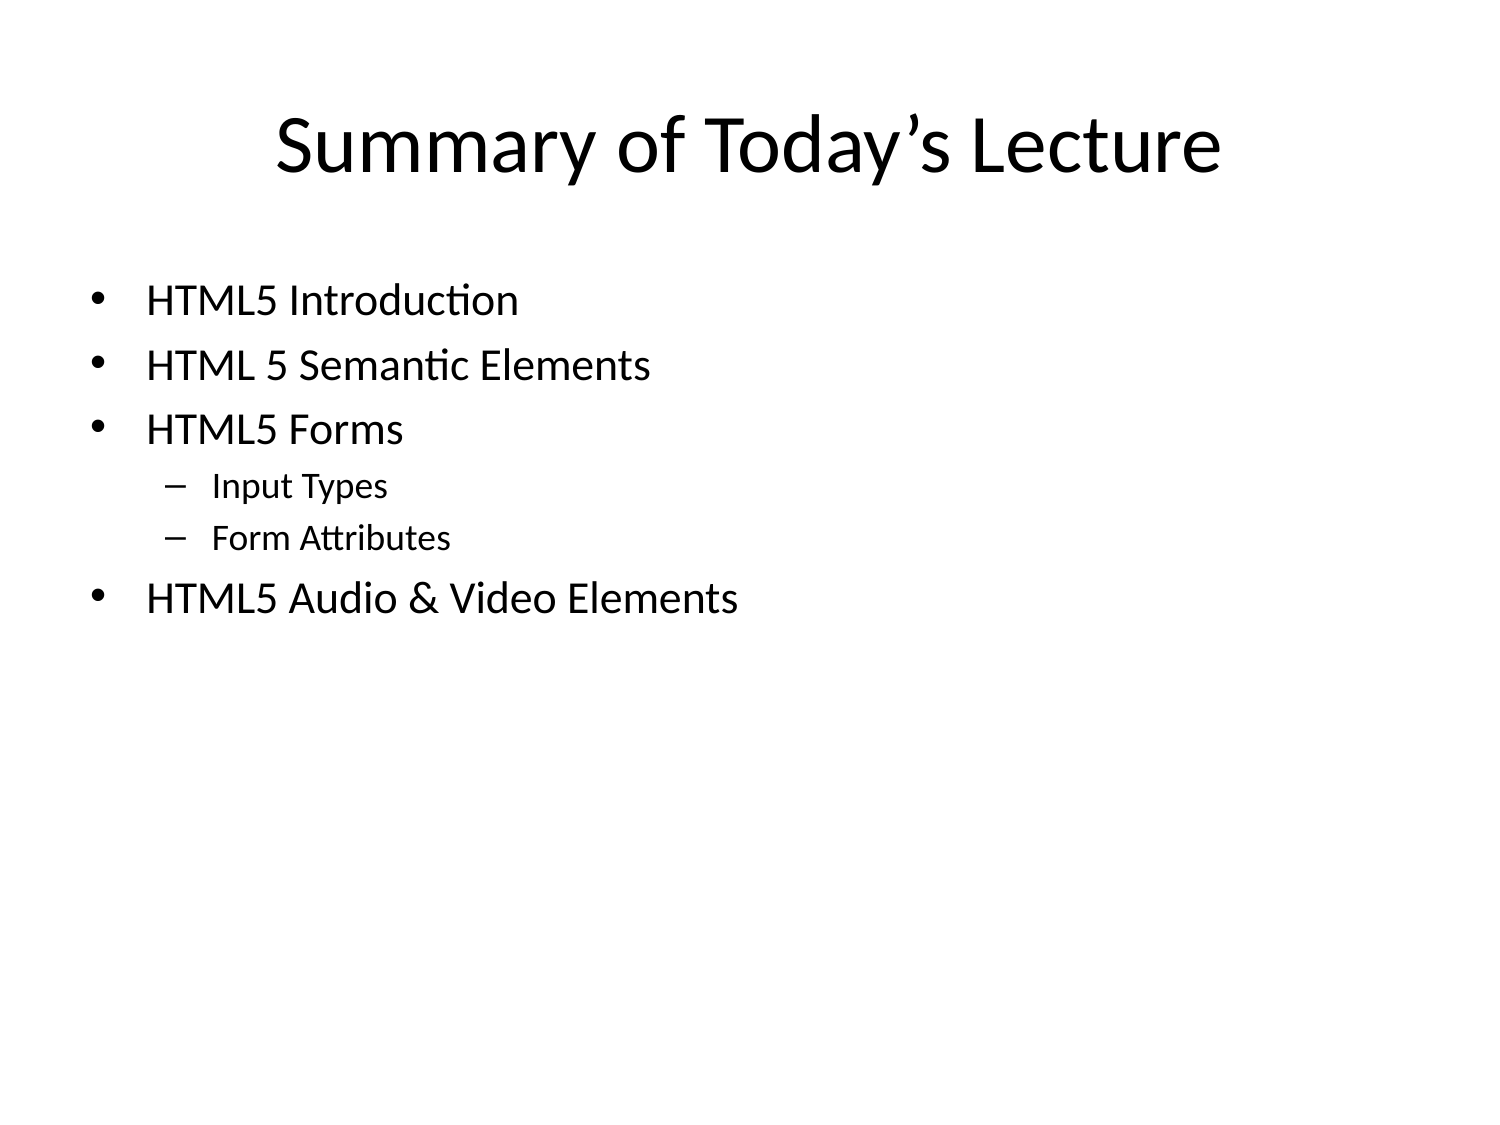

# Summary of Today’s Lecture
HTML5 Introduction
HTML 5 Semantic Elements
HTML5 Forms
Input Types
Form Attributes
HTML5 Audio & Video Elements